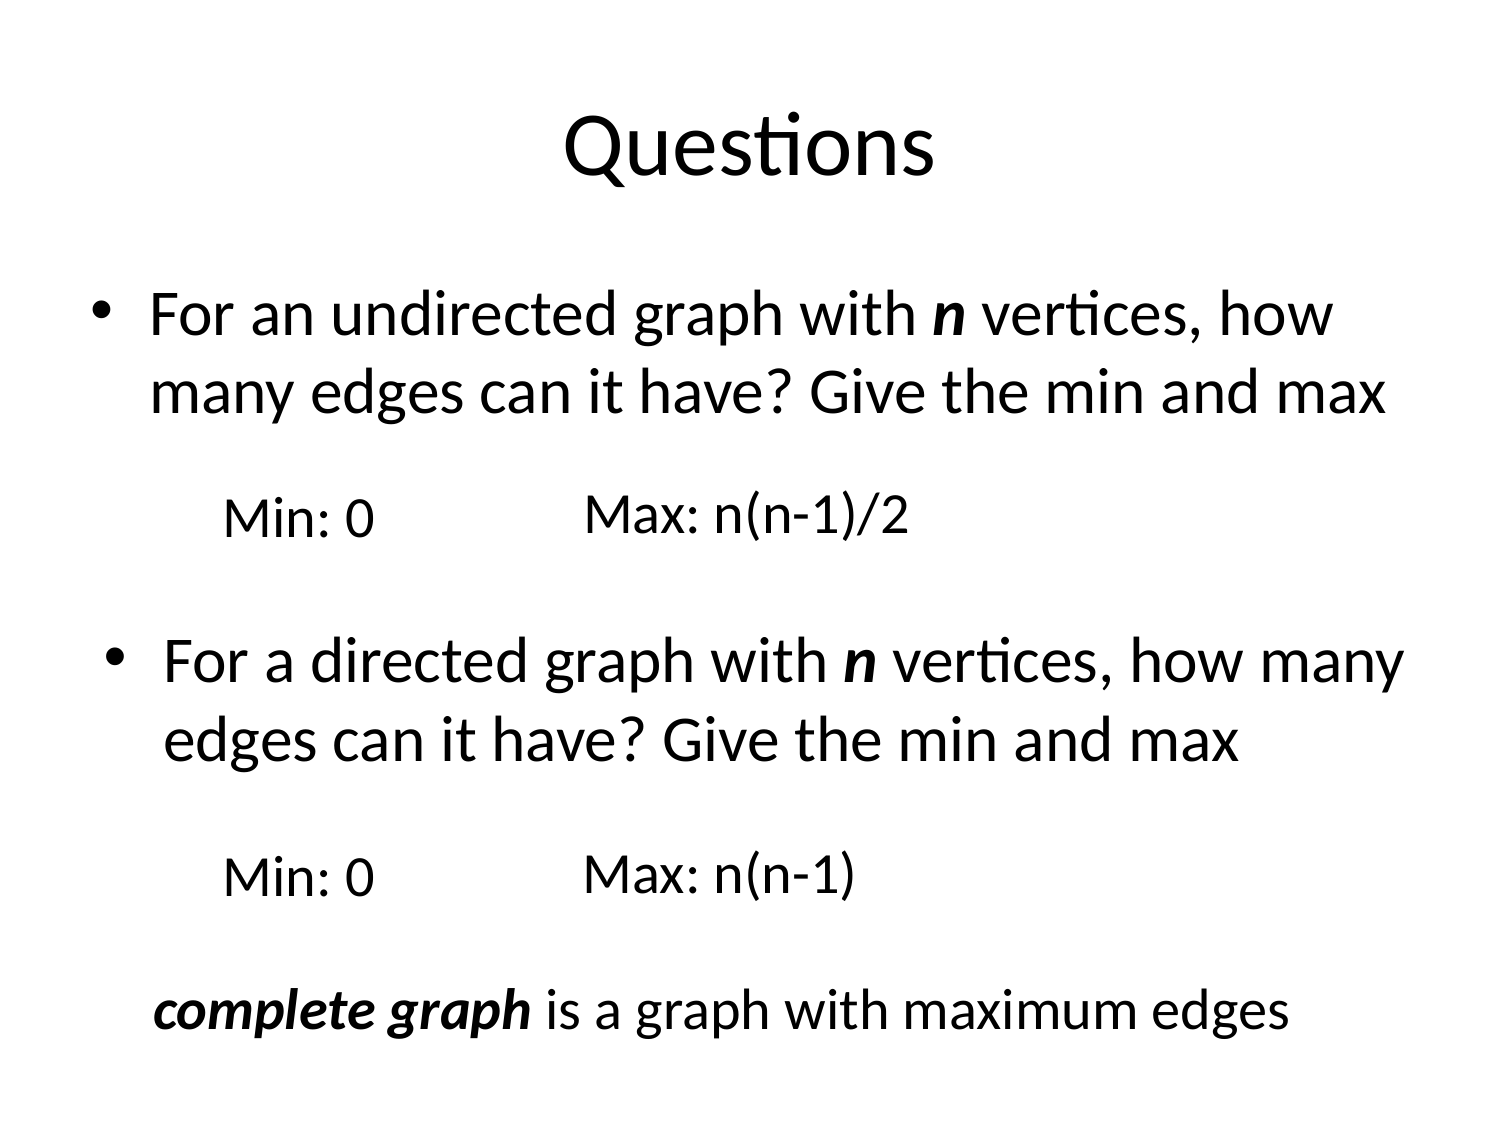

# Questions
For an undirected graph with n vertices, how many edges can it have? Give the min and max
Max: n(n-1)/2
Min: 0
For a directed graph with n vertices, how many edges can it have? Give the min and max
Max: n(n-1)
Min: 0
complete graph is a graph with maximum edges